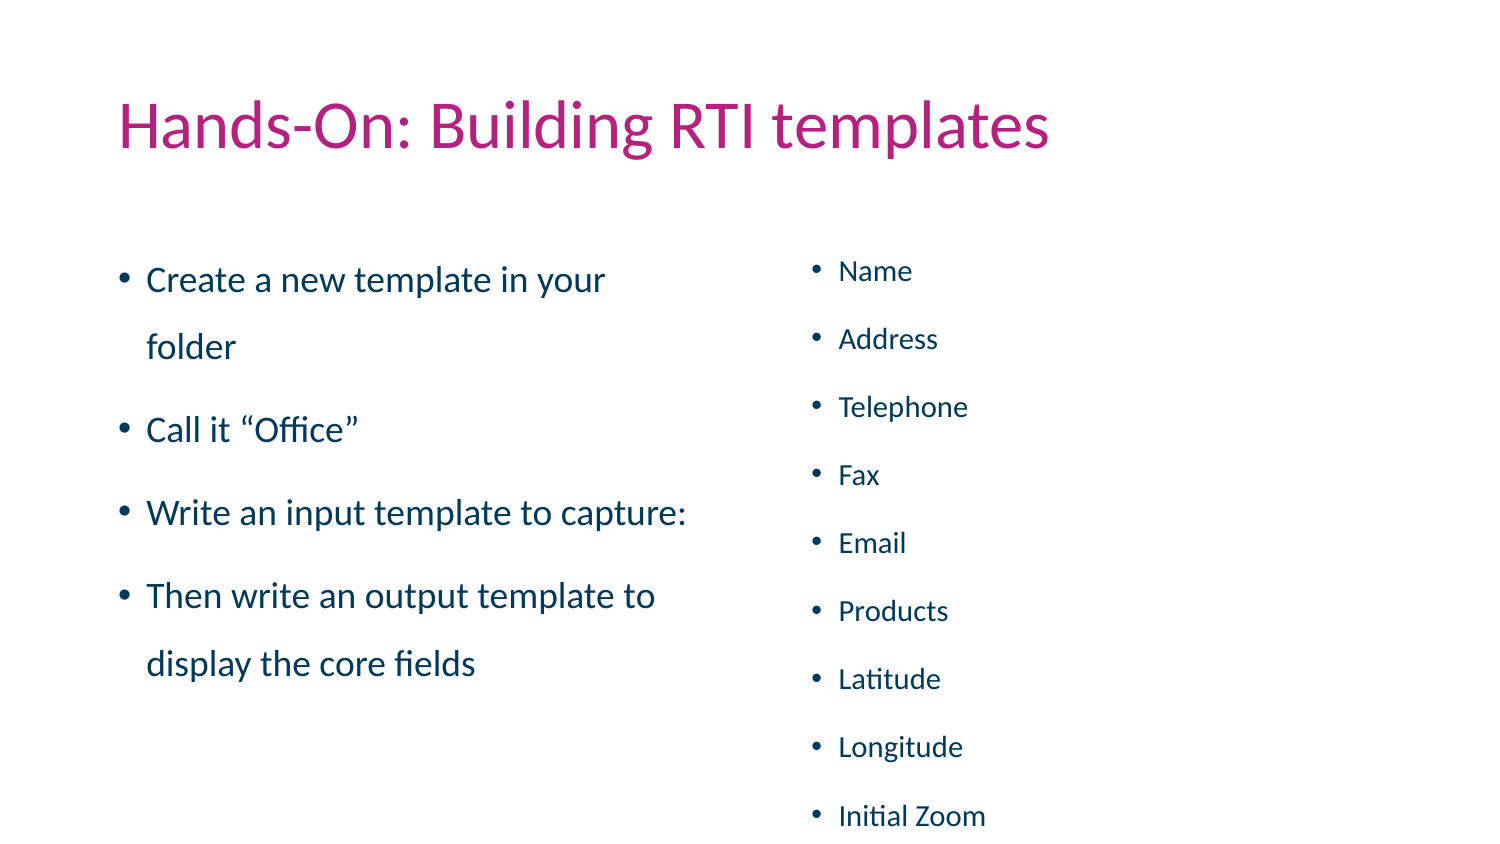

# Hands-On: Building RTI templates
Create a new template in your folder
Call it “Office”
Write an input template to capture:
Then write an output template to display the core fields

Name
Address
Telephone
Fax
Email
Products
Latitude
Longitude
Initial Zoom